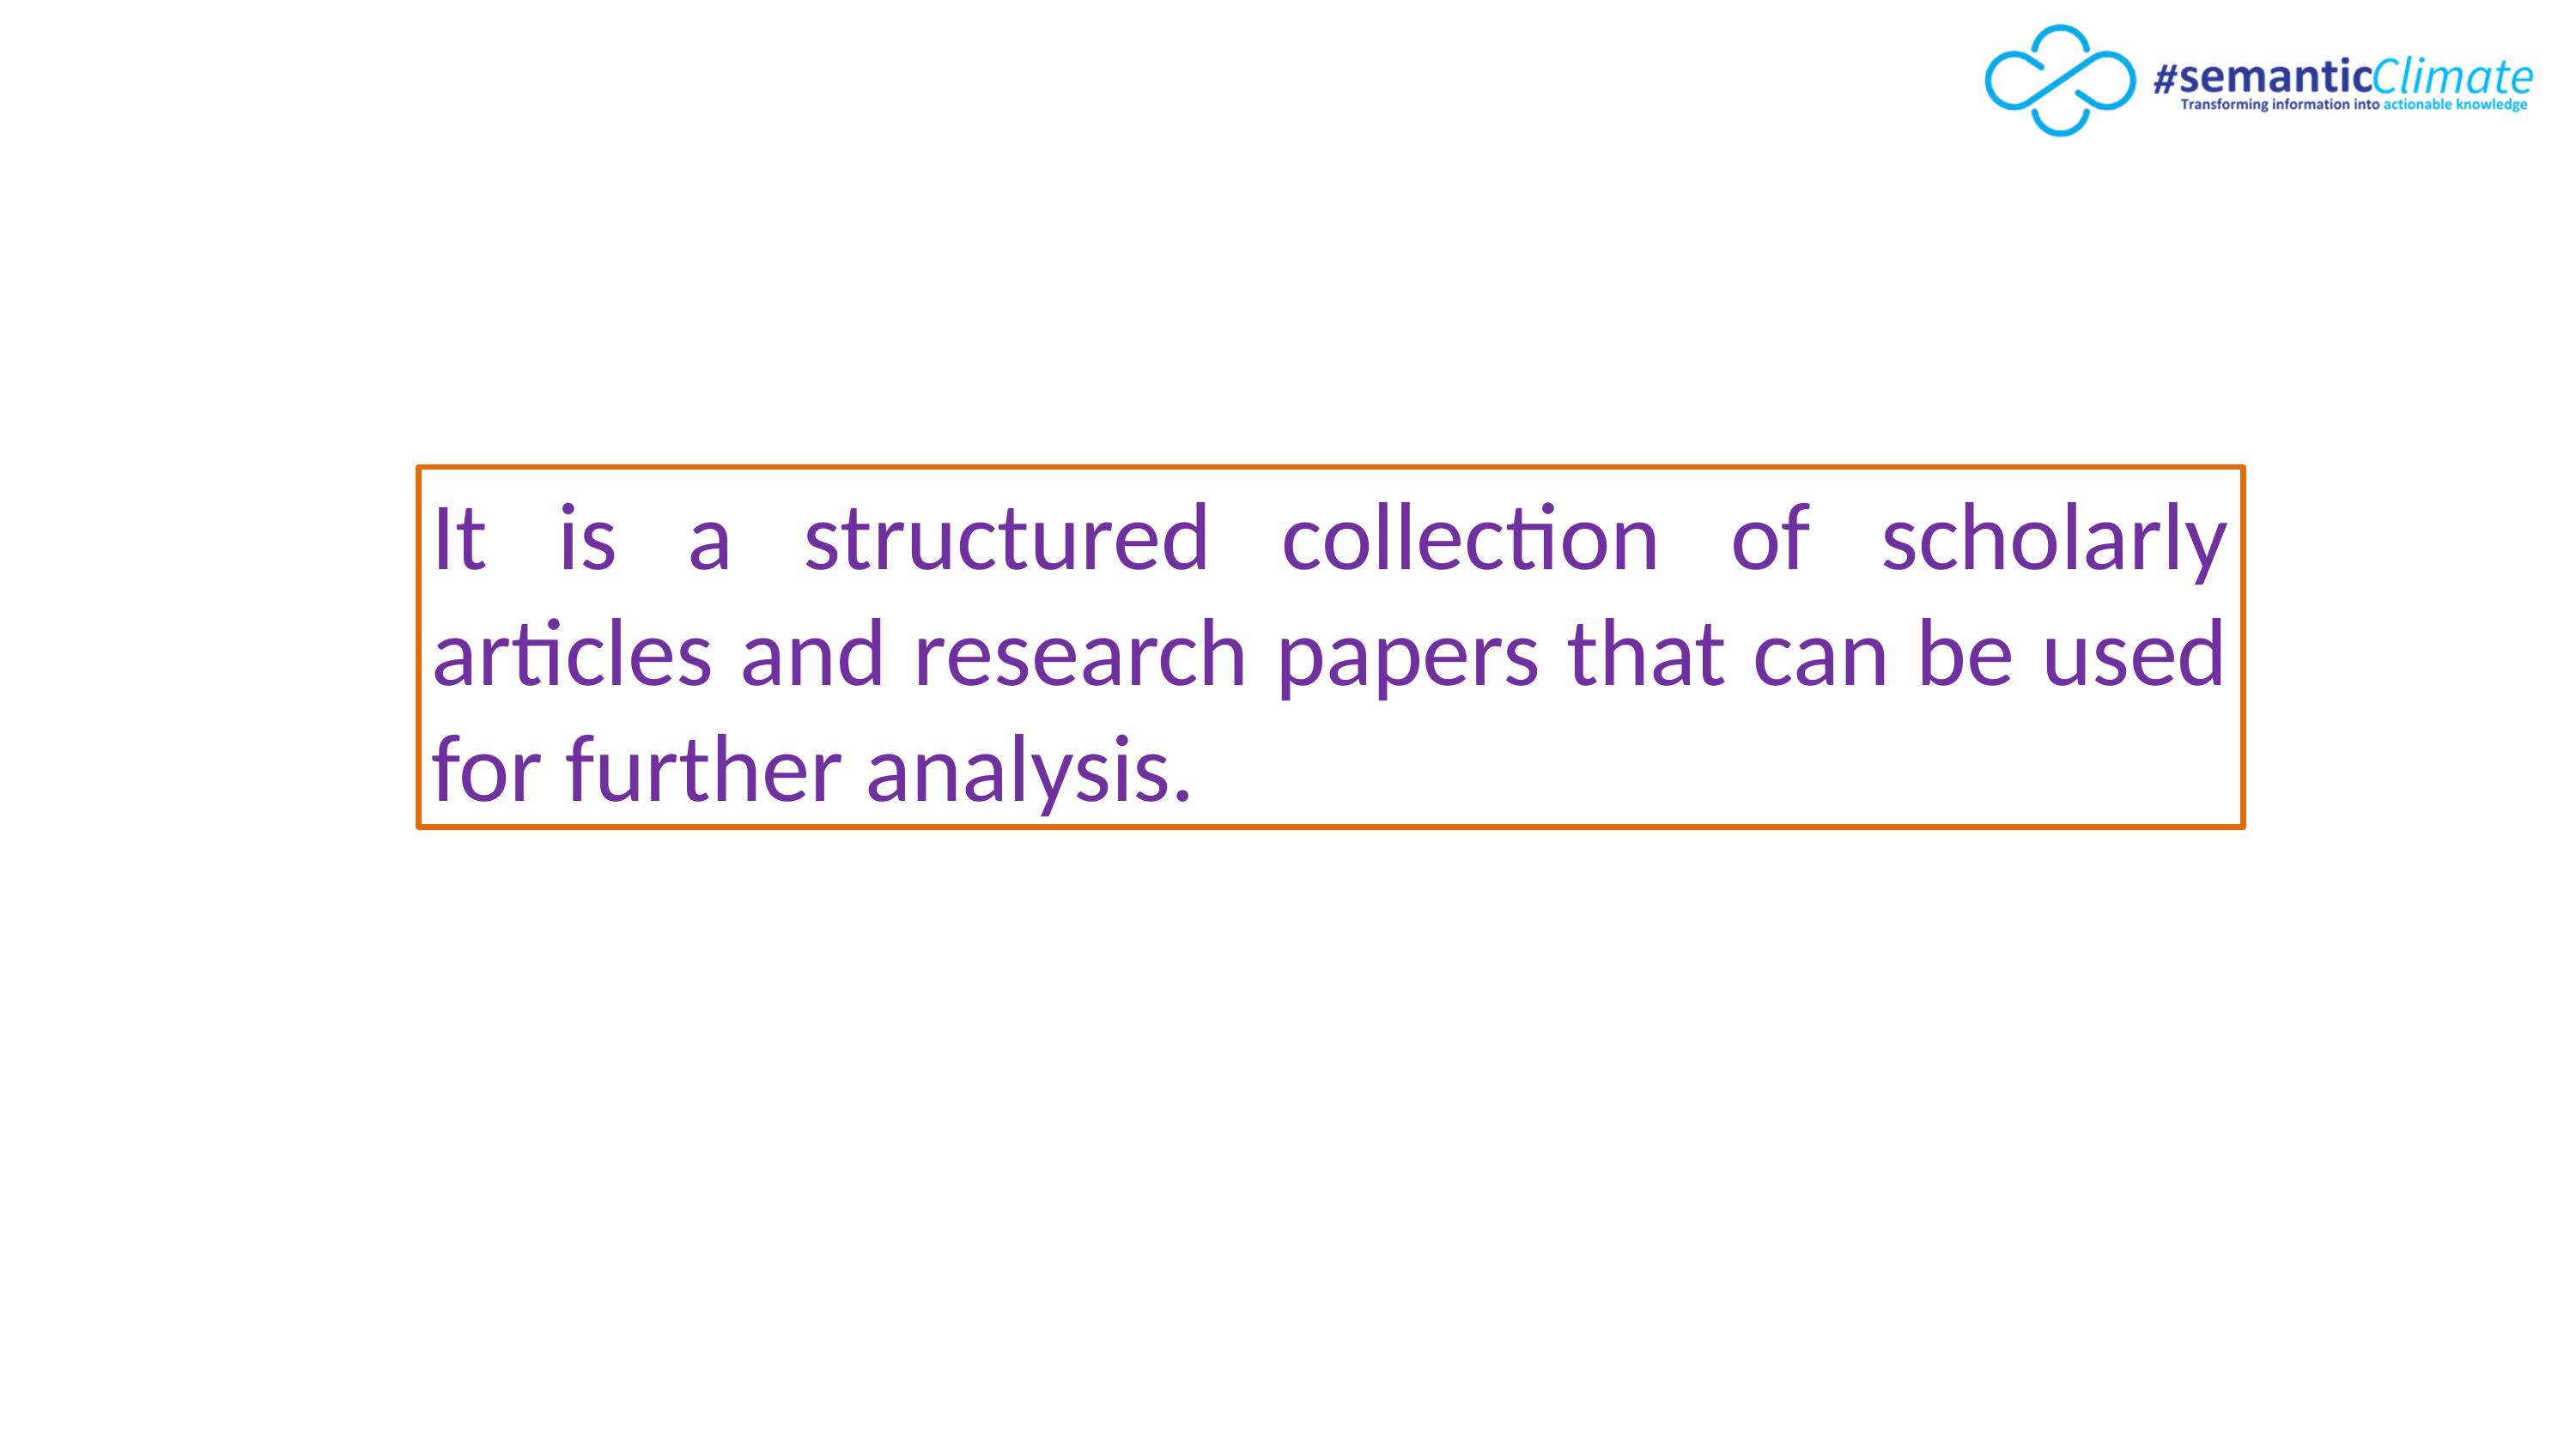

It is a structured collection of scholarly articles and research papers that can be used for further analysis.